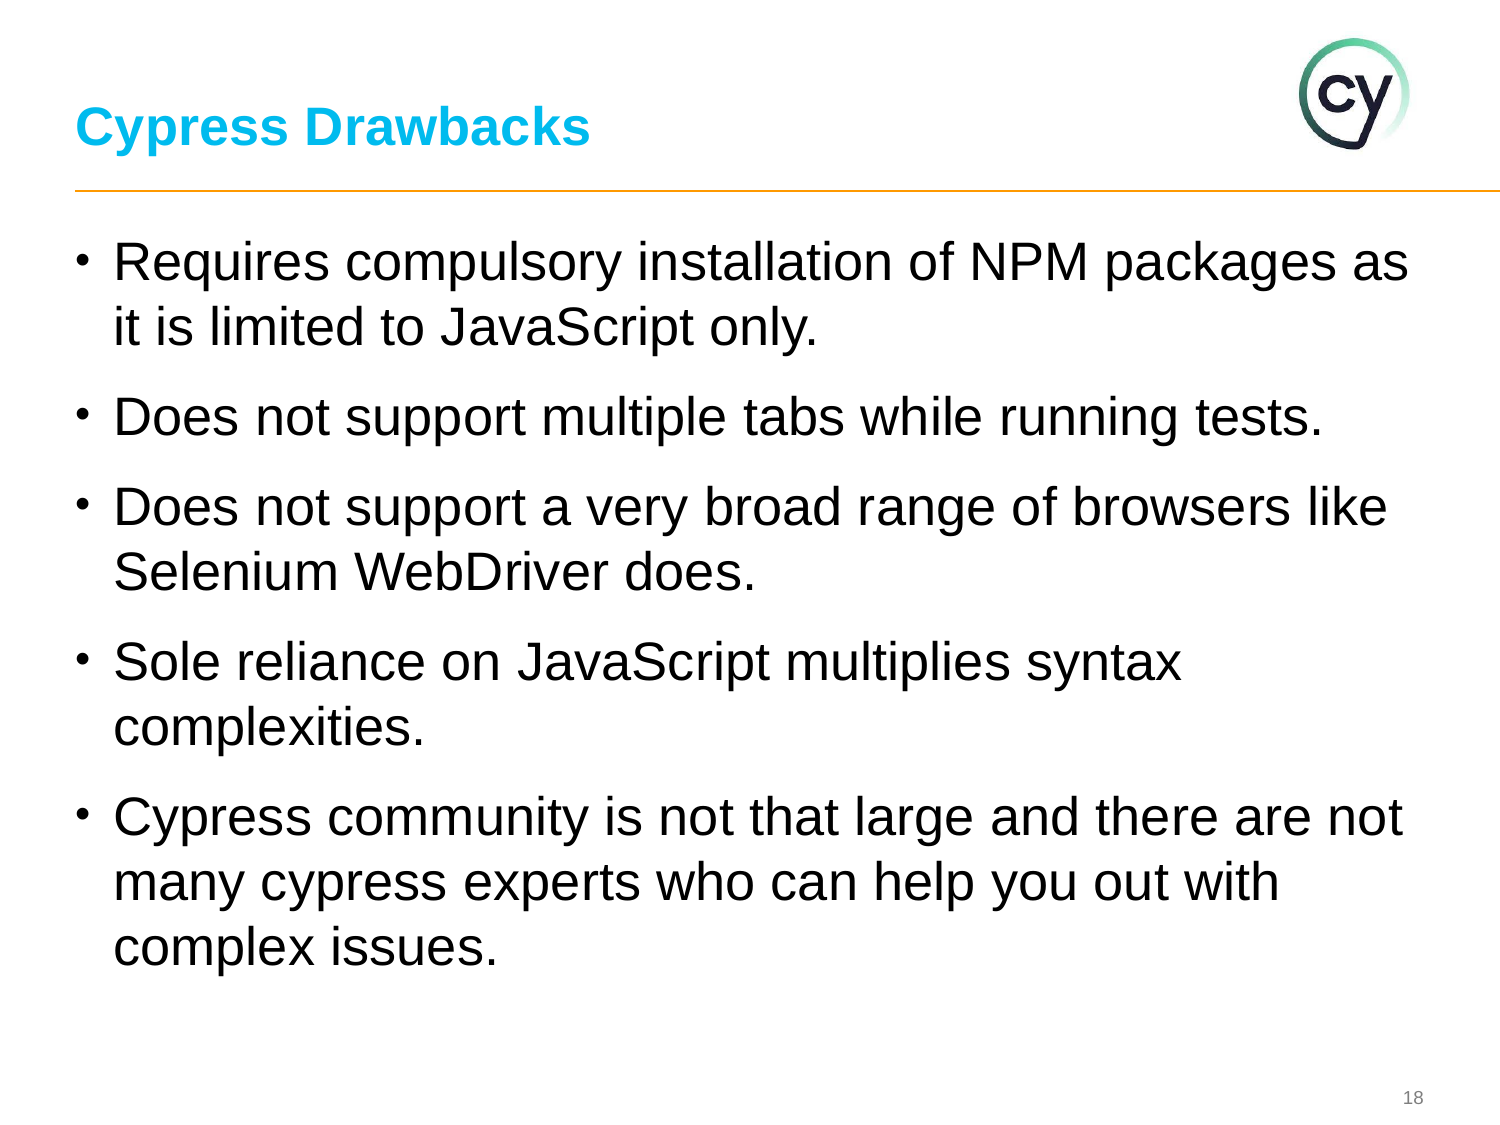

# Cypress Drawbacks
Requires compulsory installation of NPM packages as it is limited to JavaScript only.
Does not support multiple tabs while running tests.
Does not support a very broad range of browsers like Selenium WebDriver does.
Sole reliance on JavaScript multiplies syntax complexities.
Cypress community is not that large and there are not many cypress experts who can help you out with complex issues.